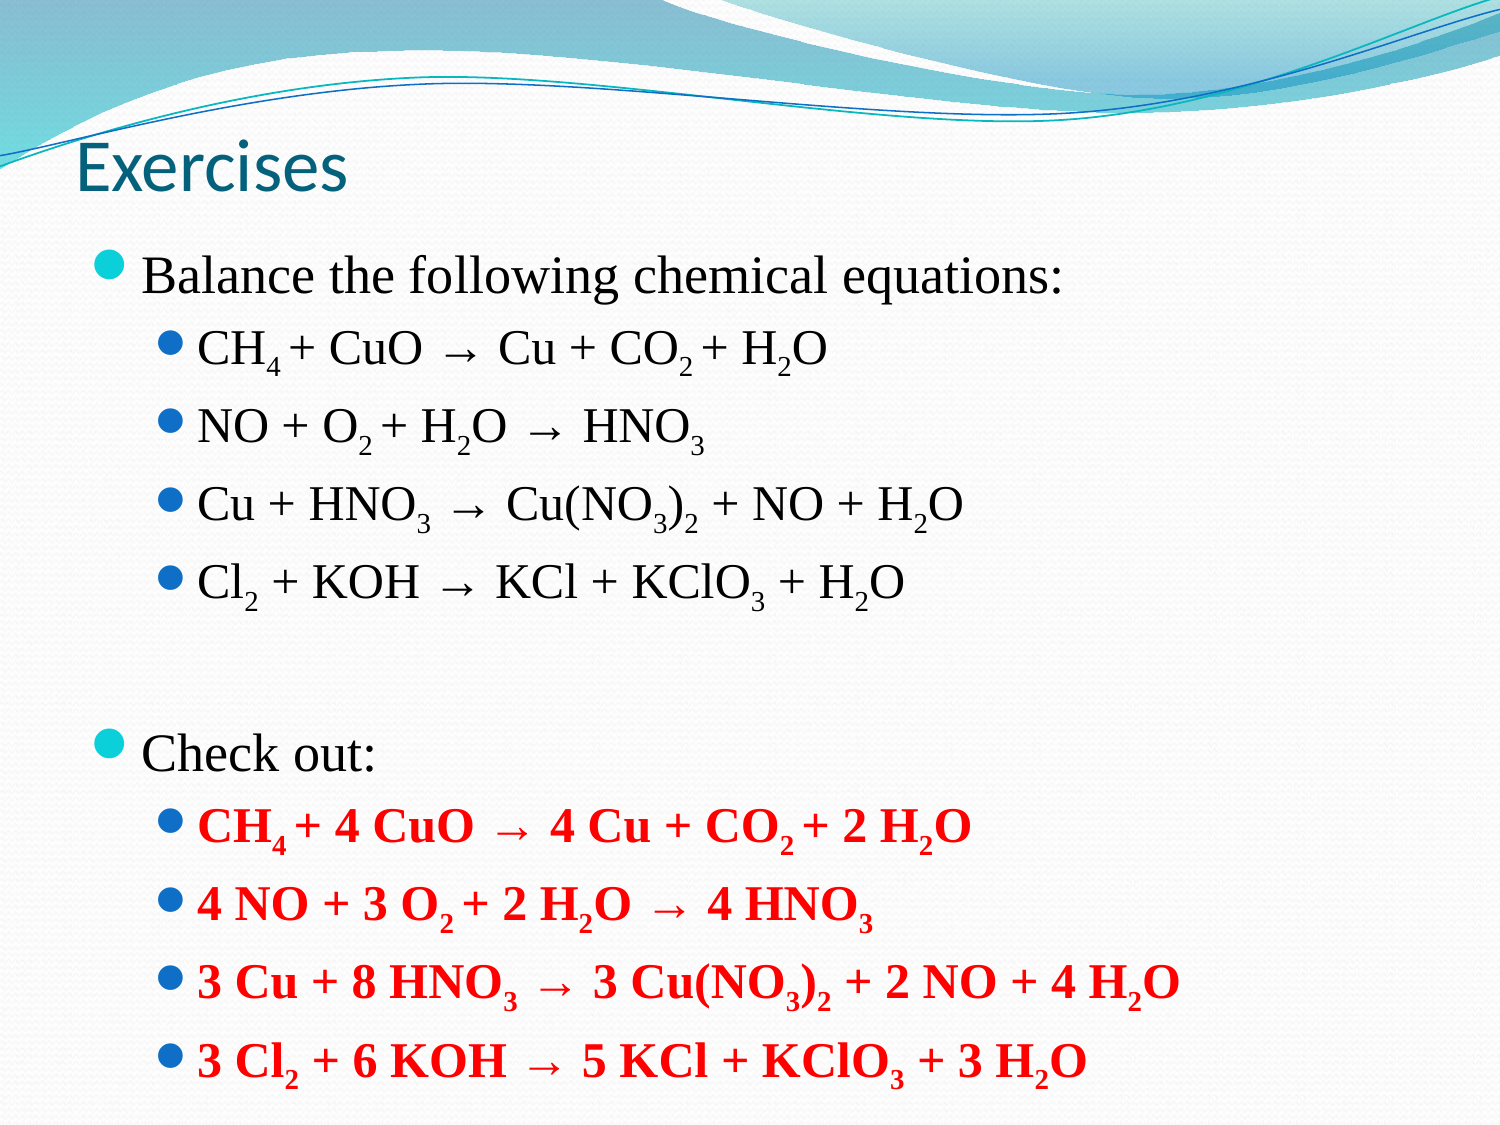

# Exercises
Balance the following chemical equations:
CH4 + CuO → Cu + CO2 + H2O
NO + O2 + H2O → HNO3
Cu + HNO3 → Cu(NO3)2 + NO + H2O
Cl2 + KOH → KCl + KClO3 + H2O

Check out:
CH4 + 4 CuO → 4 Cu + CO2 + 2 H2O
4 NO + 3 O2 + 2 H2O → 4 HNO3
3 Cu + 8 HNO3 → 3 Cu(NO3)2 + 2 NO + 4 H2O
3 Cl2 + 6 KOH → 5 KCl + KClO3 + 3 H2O